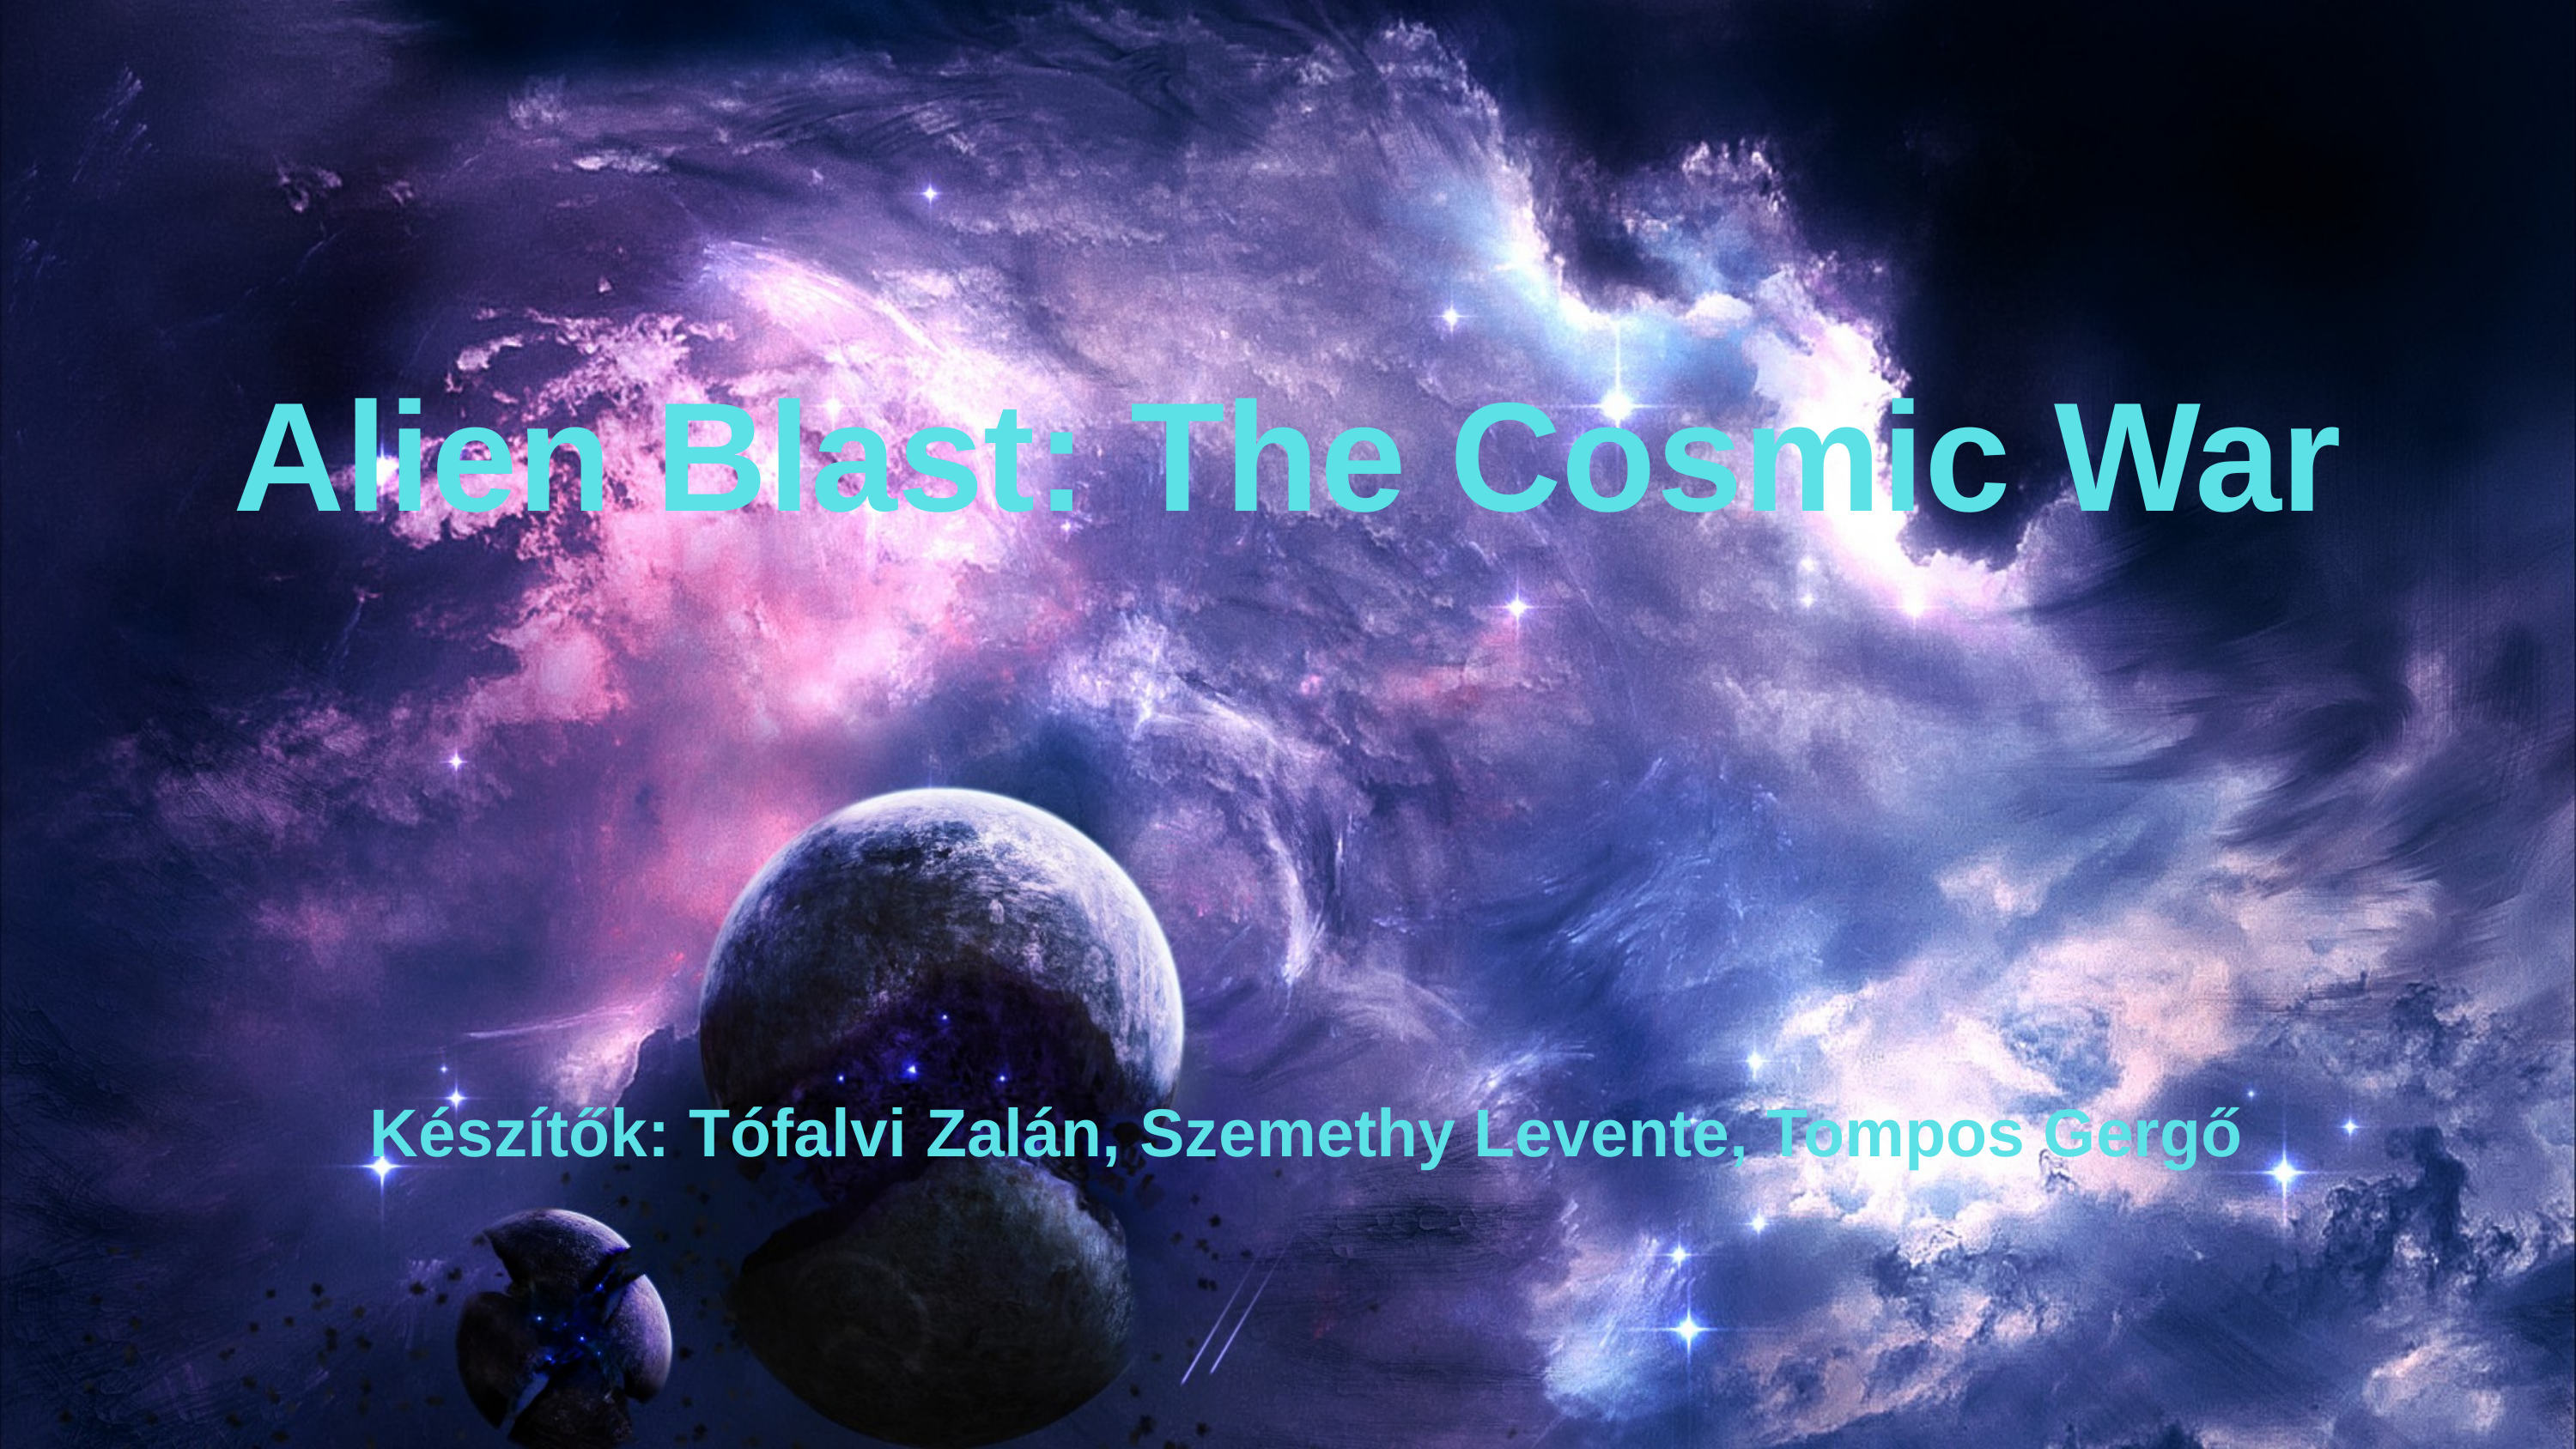

Alien Blast: The Cosmic War

Készítők: Tófalvi Zalán, Szemethy Levente, Tompos Gergő